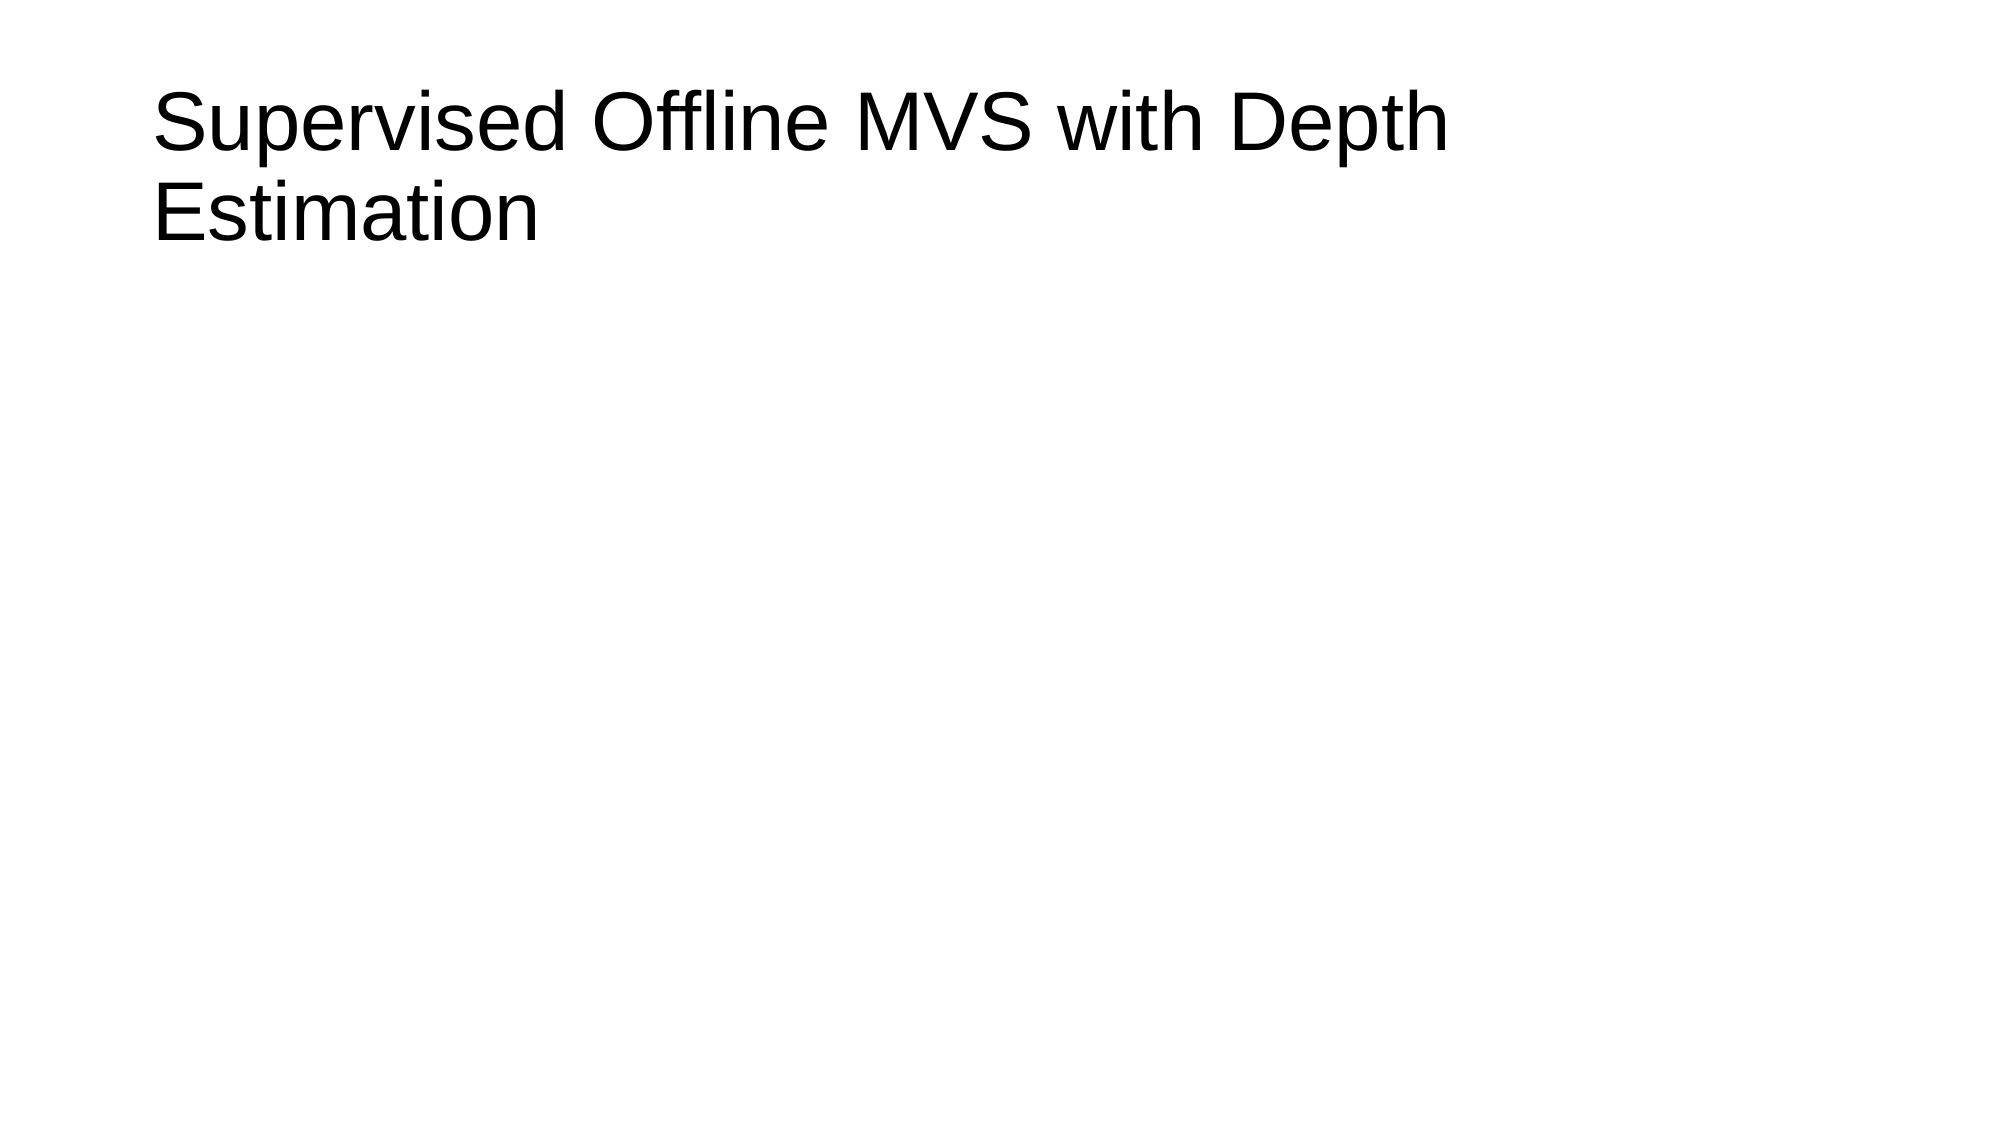

# Supervised Offline MVS with Depth Estimation